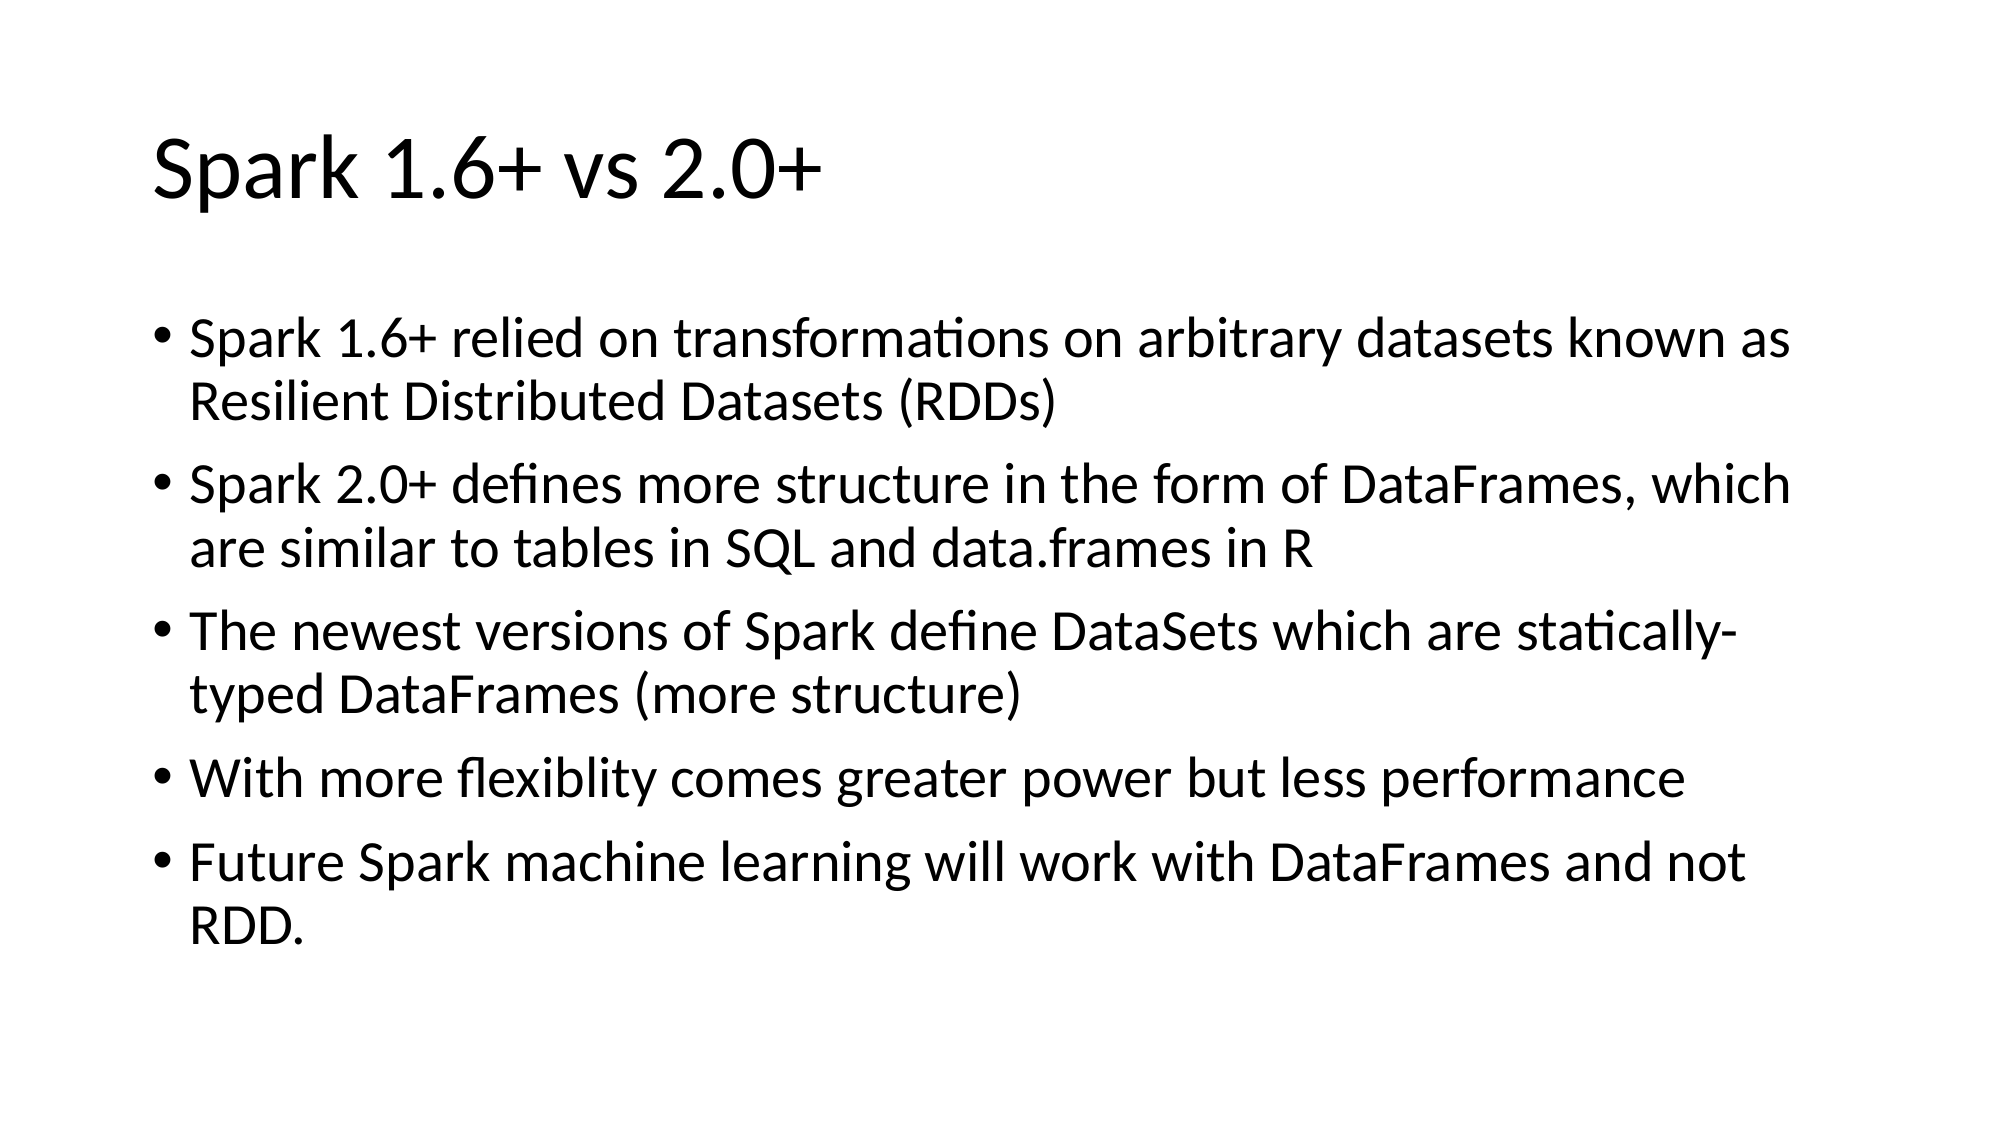

# Spark 1.6+ vs 2.0+
Spark 1.6+ relied on transformations on arbitrary datasets known as Resilient Distributed Datasets (RDDs)
Spark 2.0+ defines more structure in the form of DataFrames, which are similar to tables in SQL and data.frames in R
The newest versions of Spark define DataSets which are statically-typed DataFrames (more structure)
With more flexiblity comes greater power but less performance
Future Spark machine learning will work with DataFrames and not RDD.